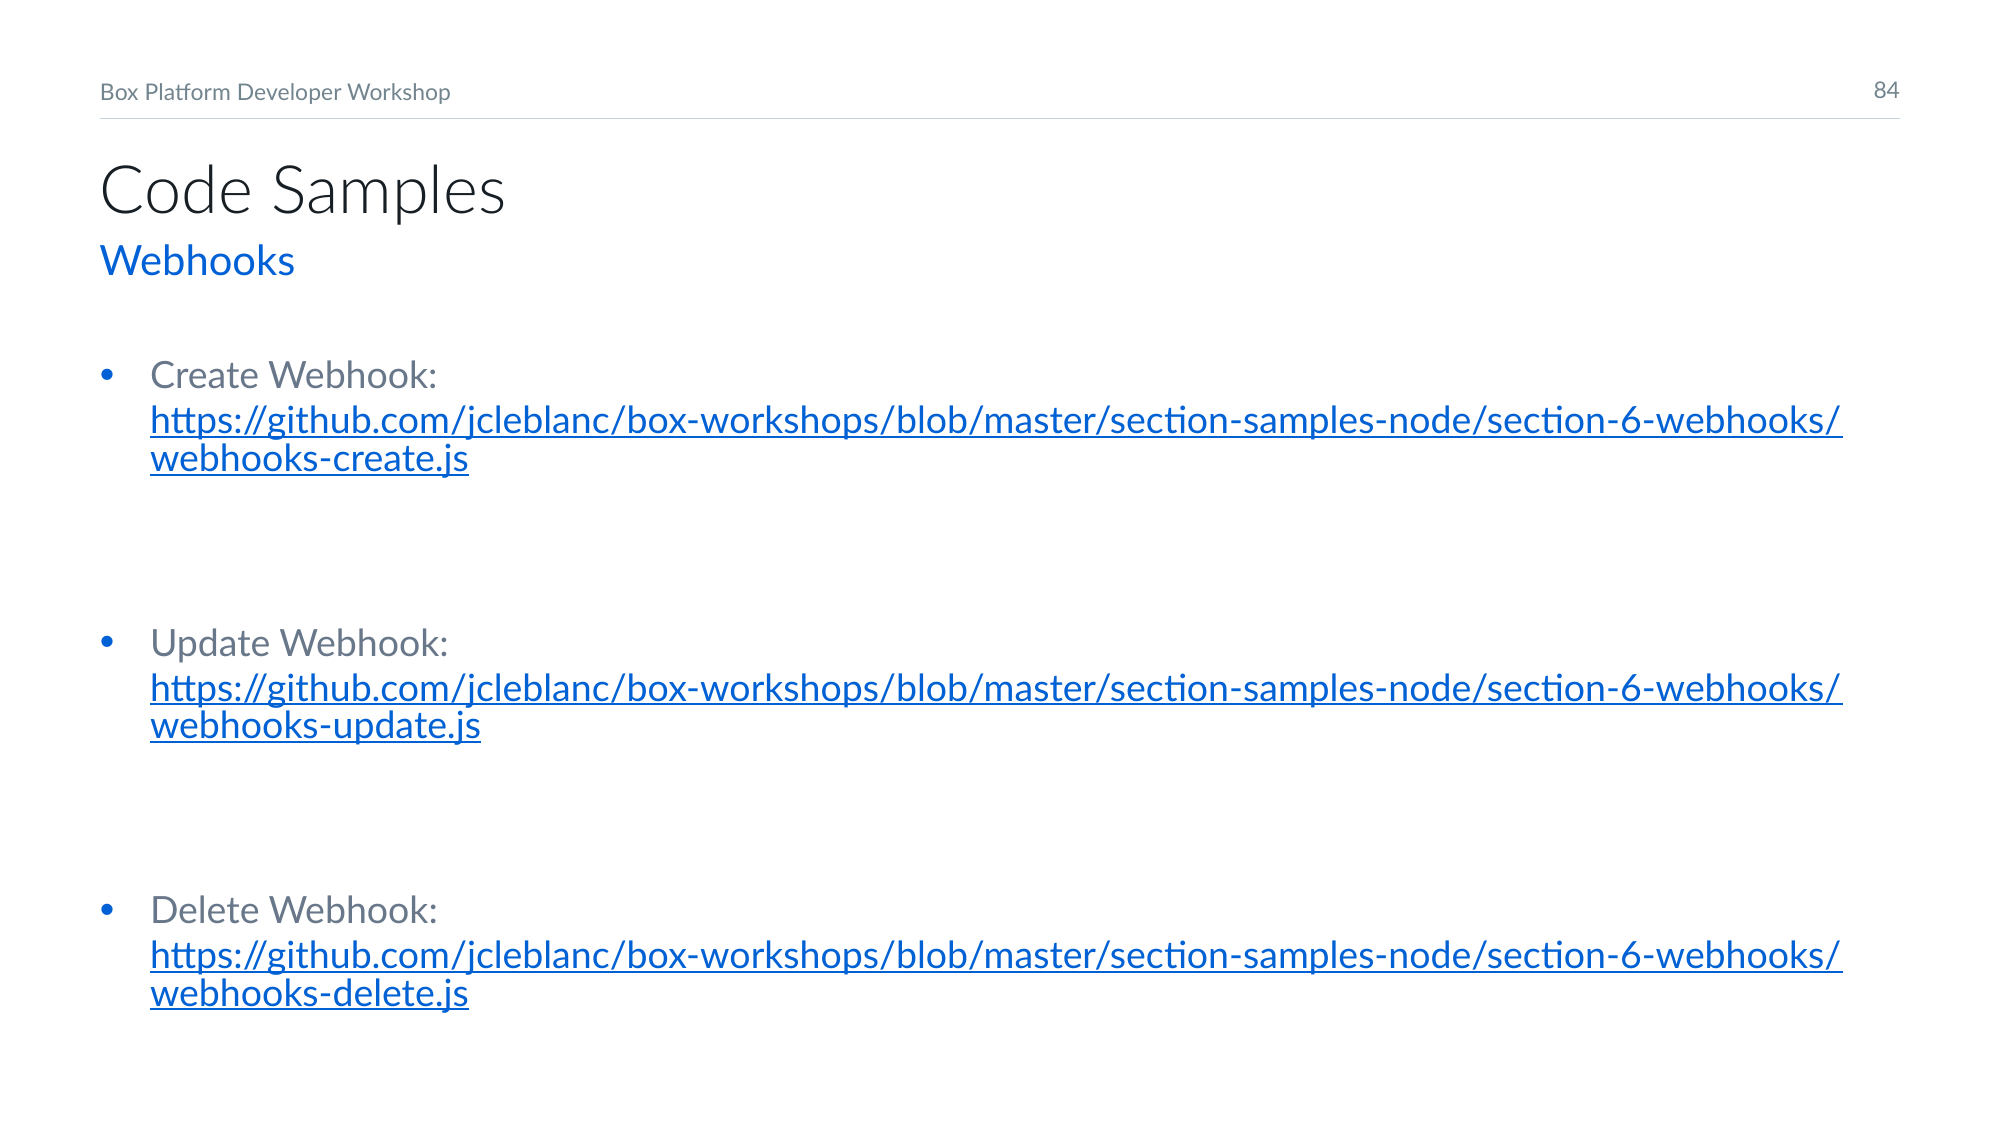

# Code Samples
Webhooks
Create Webhook:                                                                                             https://github.com/jcleblanc/box-workshops/blob/master/section-samples-node/section-6-webhooks/webhooks-create.js

Update Webhook:                                                                                           https://github.com/jcleblanc/box-workshops/blob/master/section-samples-node/section-6-webhooks/webhooks-update.js

Delete Webhook:                                                                                              https://github.com/jcleblanc/box-workshops/blob/master/section-samples-node/section-6-webhooks/webhooks-delete.js